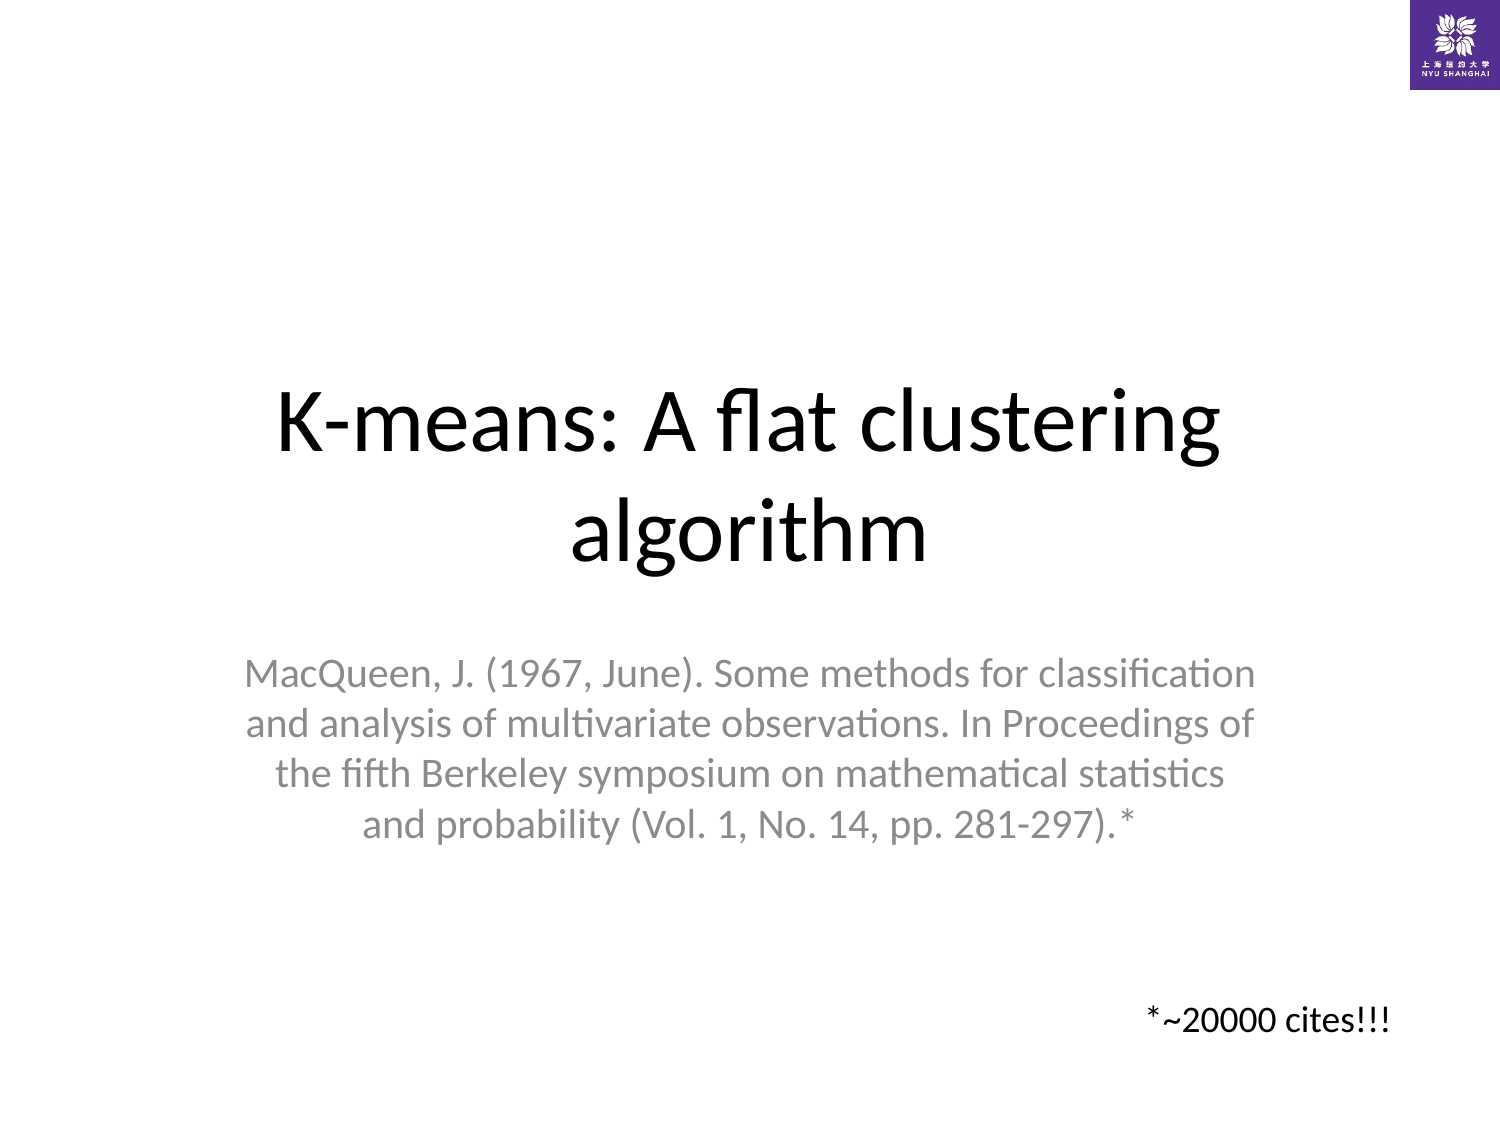

# K-means: A flat clustering algorithm
MacQueen, J. (1967, June). Some methods for classification and analysis of multivariate observations. In Proceedings of the fifth Berkeley symposium on mathematical statistics and probability (Vol. 1, No. 14, pp. 281-297).*
*~20000 cites!!!